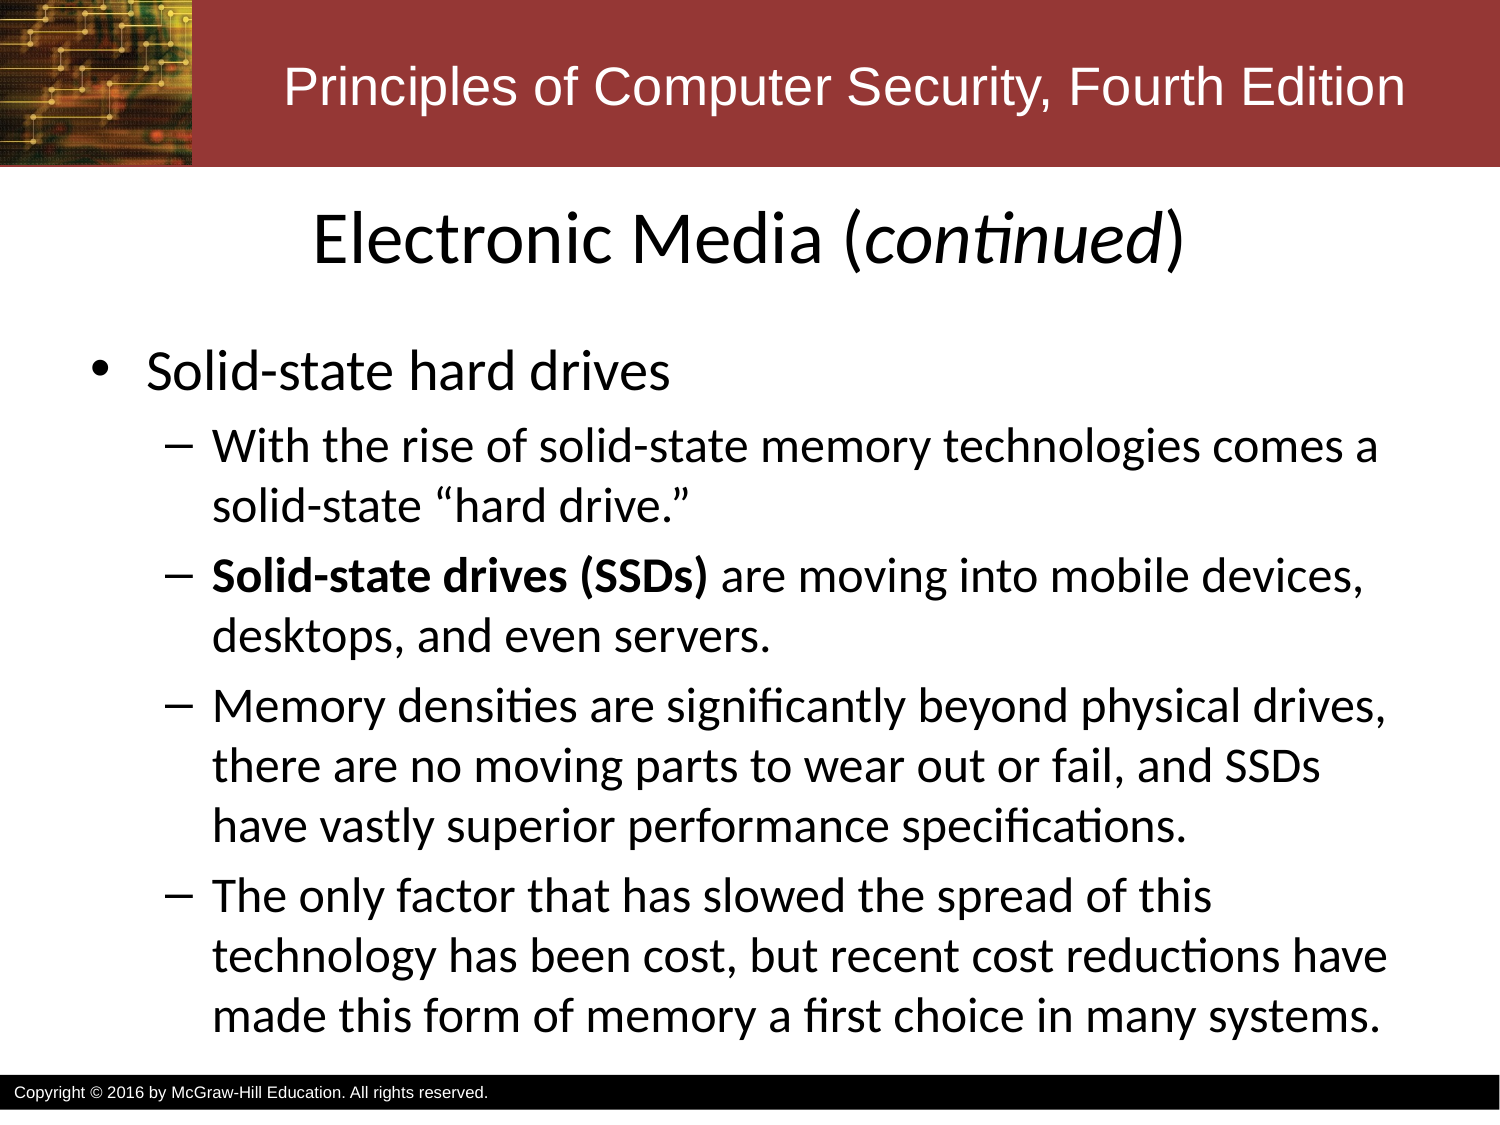

# Electronic Media (continued)
Solid-state hard drives
With the rise of solid-state memory technologies comes a solid-state “hard drive.”
Solid-state drives (SSDs) are moving into mobile devices, desktops, and even servers.
Memory densities are significantly beyond physical drives, there are no moving parts to wear out or fail, and SSDs have vastly superior performance specifications.
The only factor that has slowed the spread of this technology has been cost, but recent cost reductions have made this form of memory a first choice in many systems.